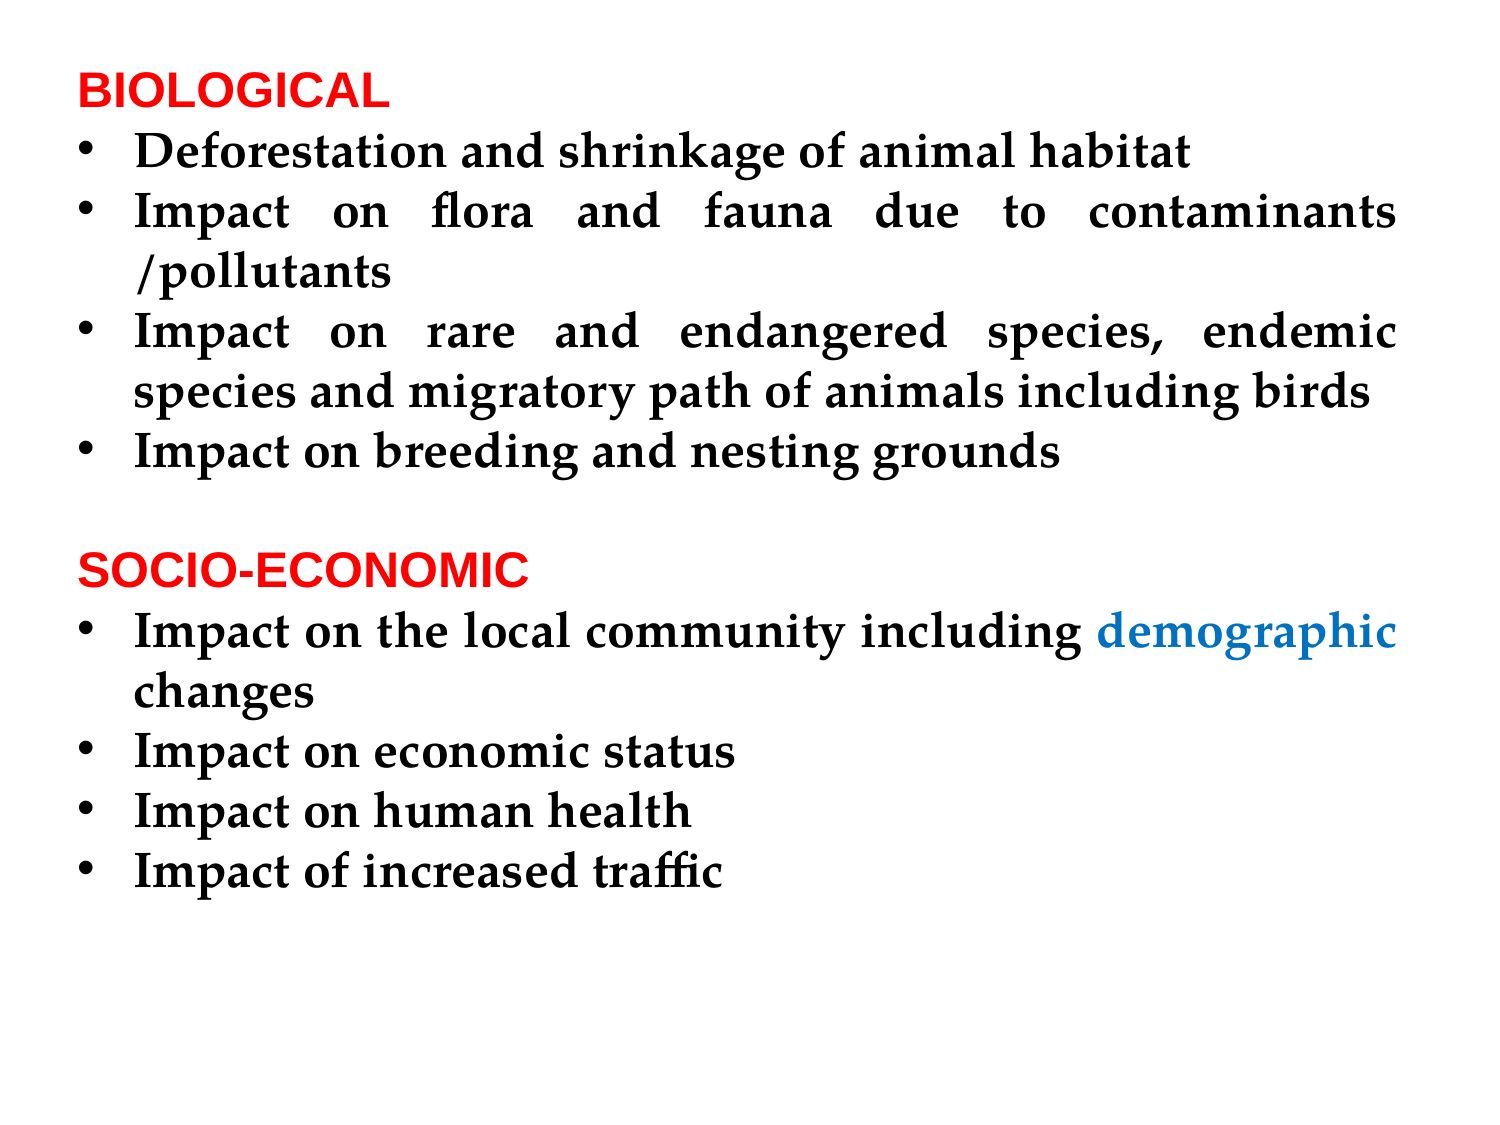

BIOLOGICAL
Deforestation and shrinkage of animal habitat
Impact on flora and fauna due to contaminants /pollutants
Impact on rare and endangered species, endemic species and migratory path of animals including birds
Impact on breeding and nesting grounds

SOCIO-ECONOMIC
Impact on the local community including demographic changes
Impact on economic status
Impact on human health
Impact of increased traffic